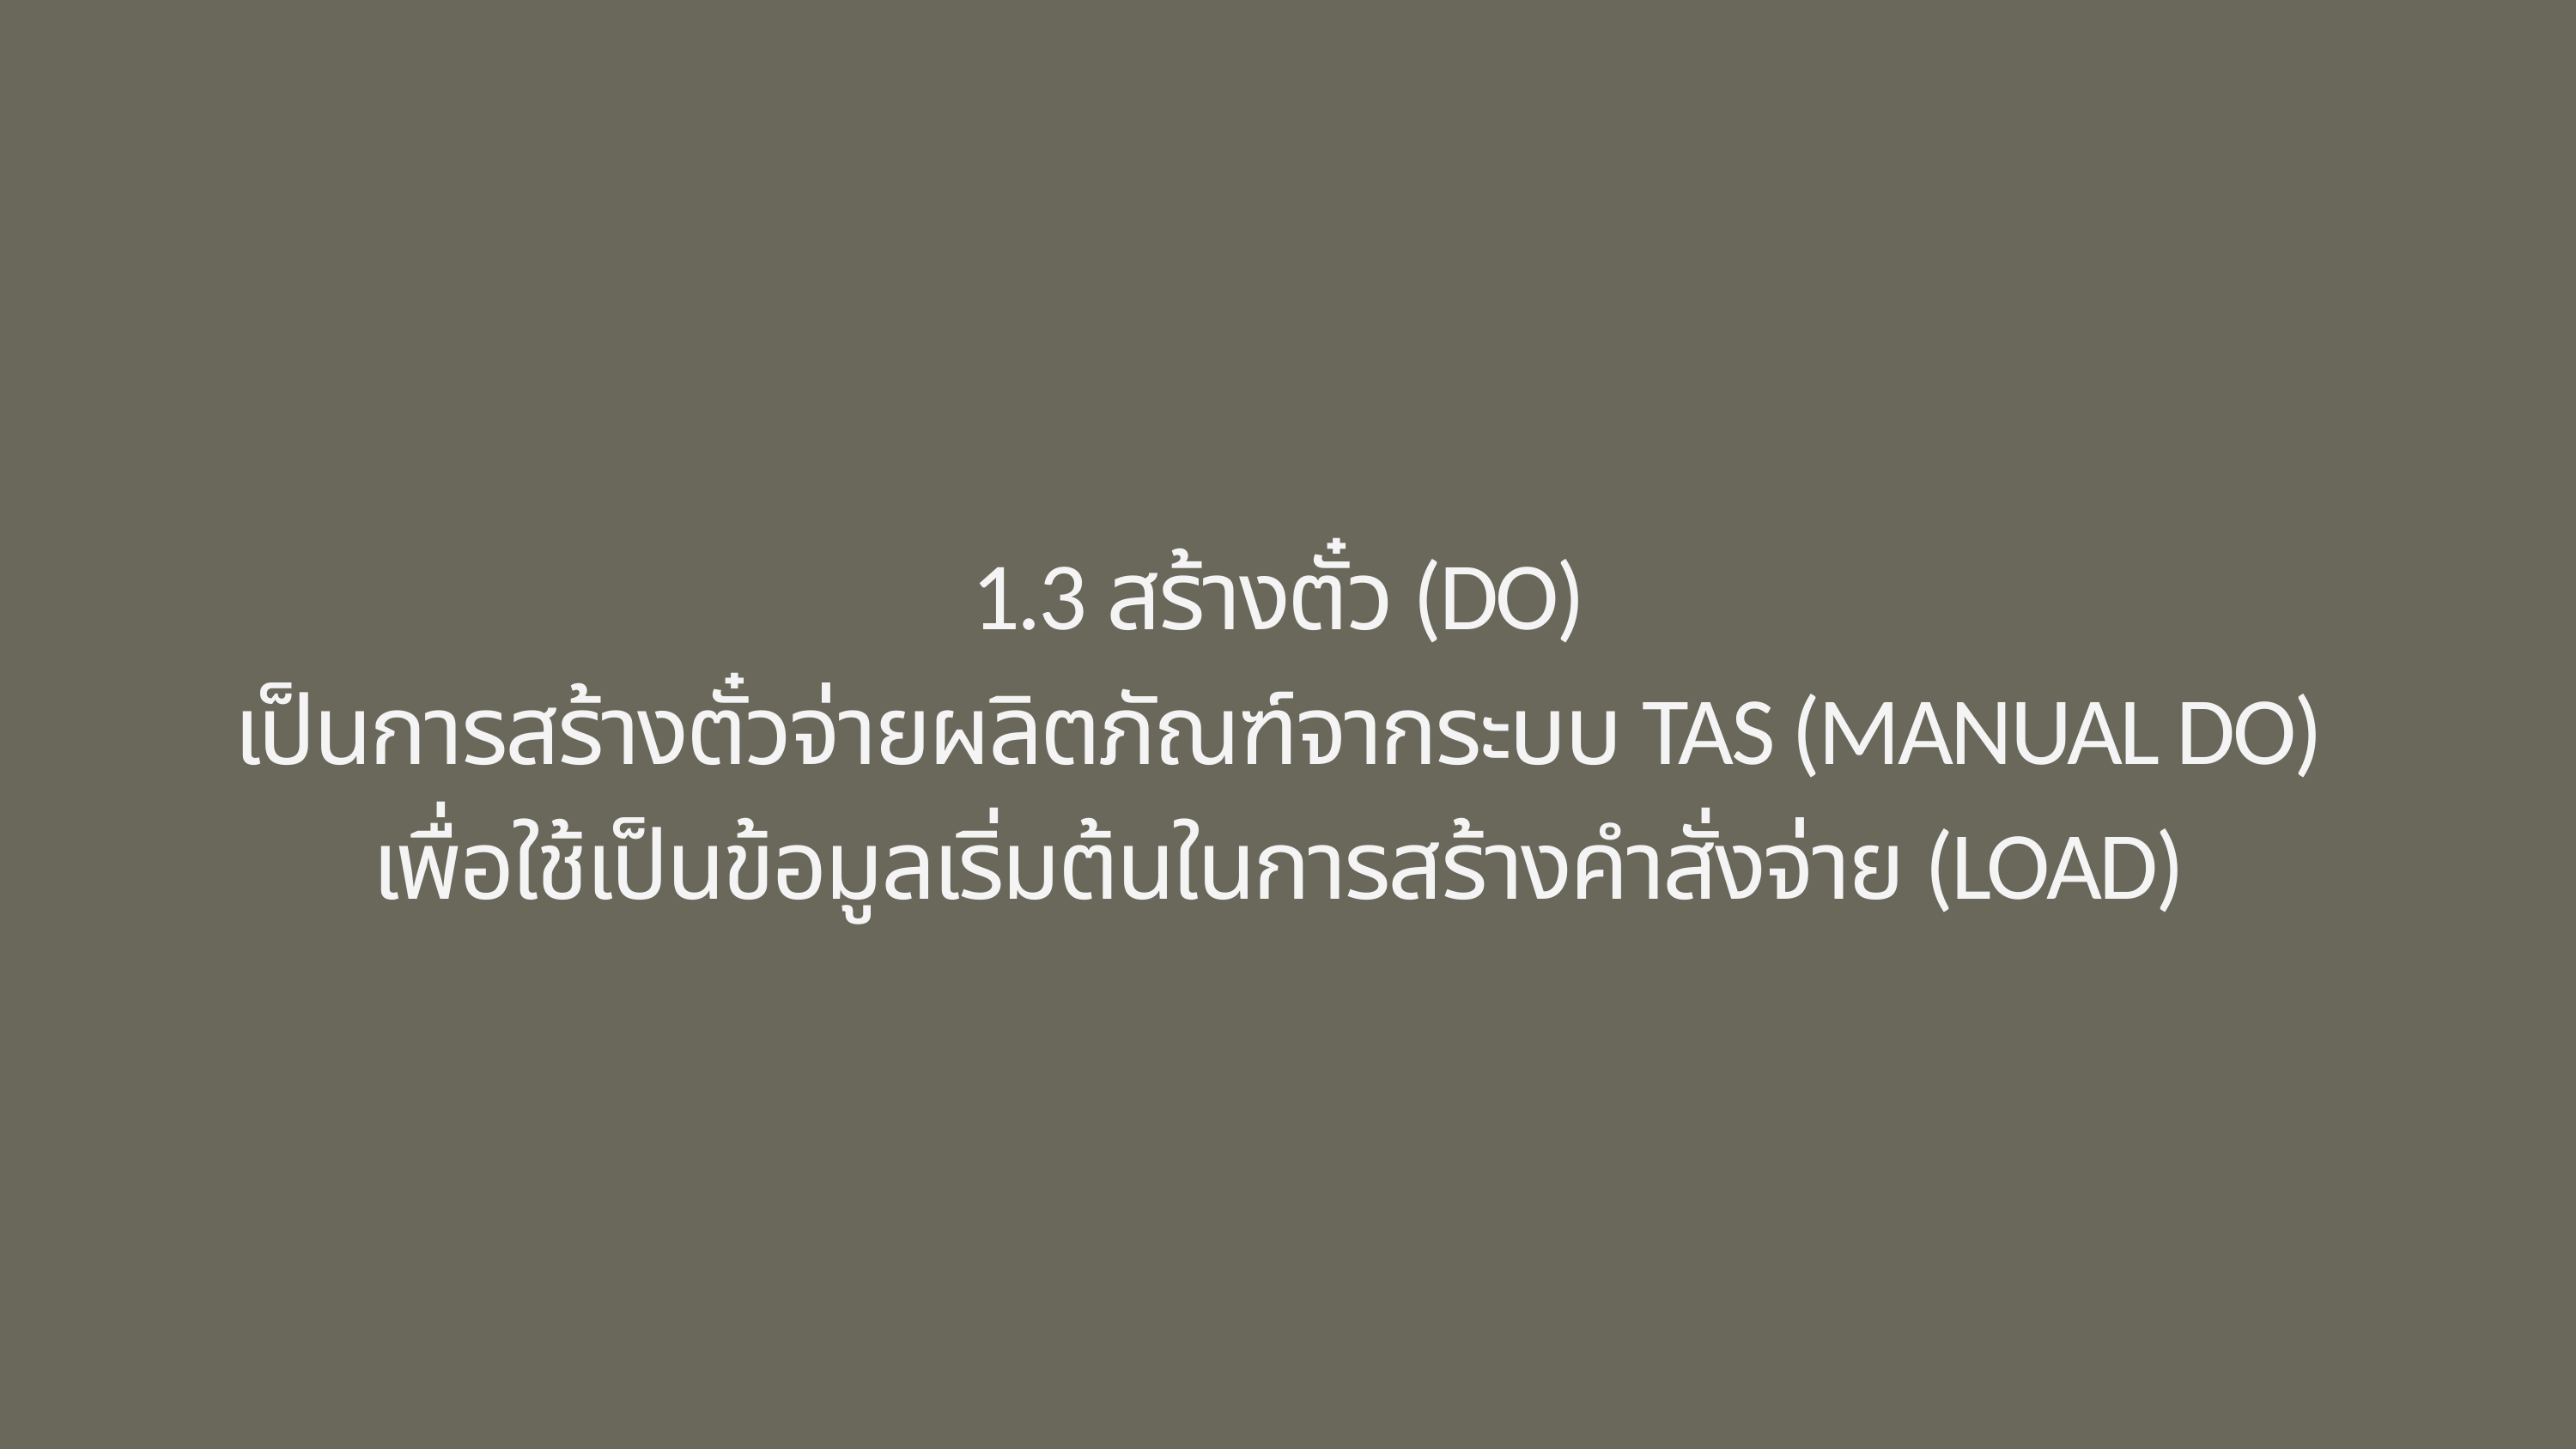

1.3 สร้างตั๋ว (DO)
เป็นการสร้างตั๋วจ่ายผลิตภัณฑ์จากระบบ TAS (MANUAL DO)
เพื่อใช้เป็นข้อมูลเริ่มต้นในการสร้างคำสั่งจ่าย (LOAD)